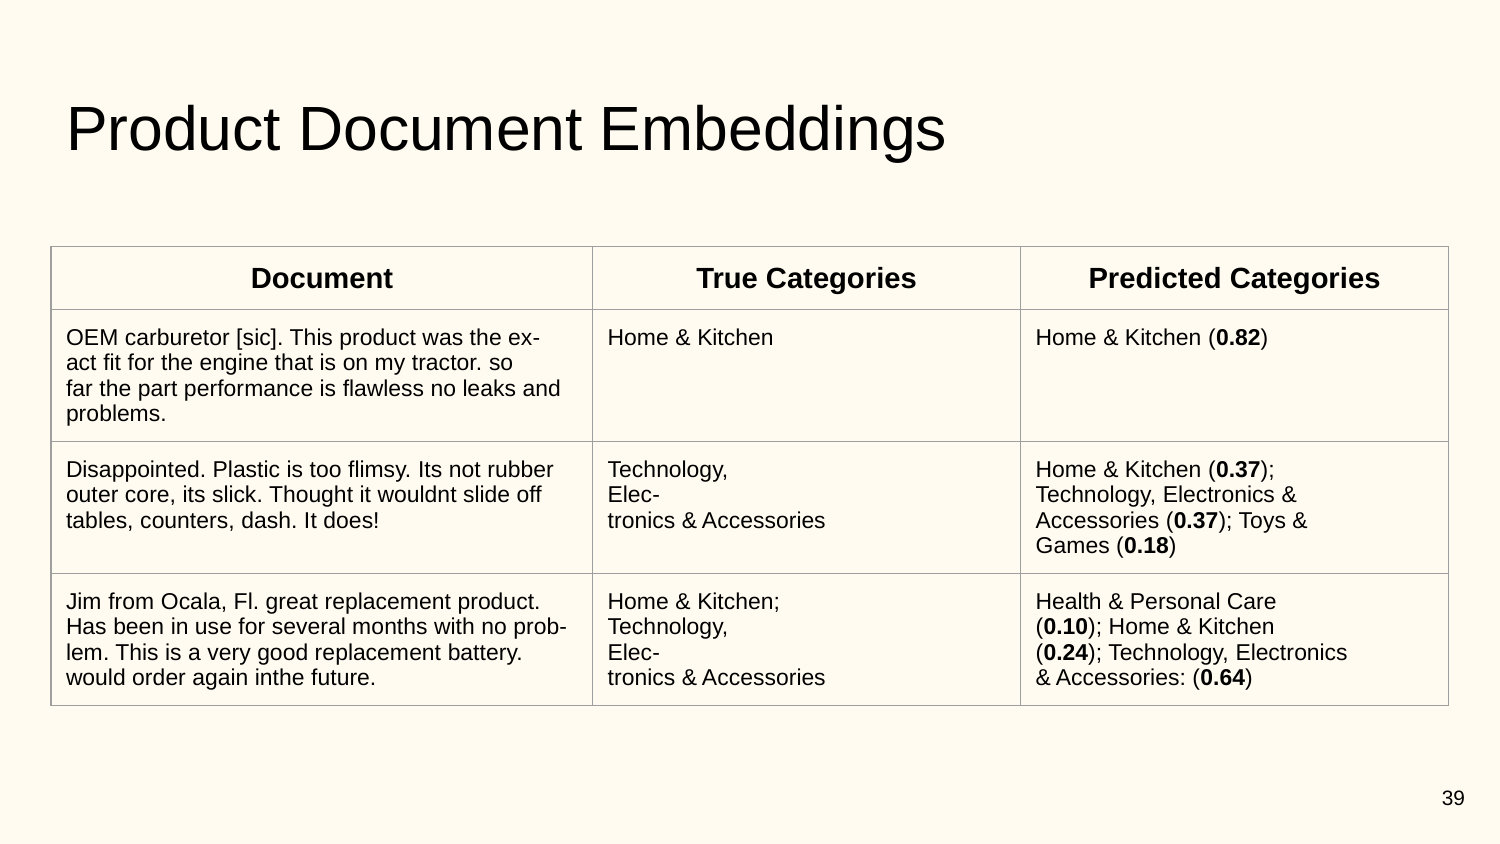

# Product Document Embeddings
| Document | True Categories | Predicted Categories |
| --- | --- | --- |
| OEM carburetor [sic]. This product was the ex- act fit for the engine that is on my tractor. so far the part performance is flawless no leaks and problems. | Home & Kitchen | Home & Kitchen (0.82) |
| Disappointed. Plastic is too flimsy. Its not rubber outer core, its slick. Thought it wouldnt slide off tables, counters, dash. It does! | Technology, Elec- tronics & Accessories | Home & Kitchen (0.37); Technology, Electronics & Accessories (0.37); Toys & Games (0.18) |
| Jim from Ocala, Fl. great replacement product. Has been in use for several months with no prob- lem. This is a very good replacement battery. would order again inthe future. | Home & Kitchen; Technology, Elec- tronics & Accessories | Health & Personal Care (0.10); Home & Kitchen (0.24); Technology, Electronics & Accessories: (0.64) |
39